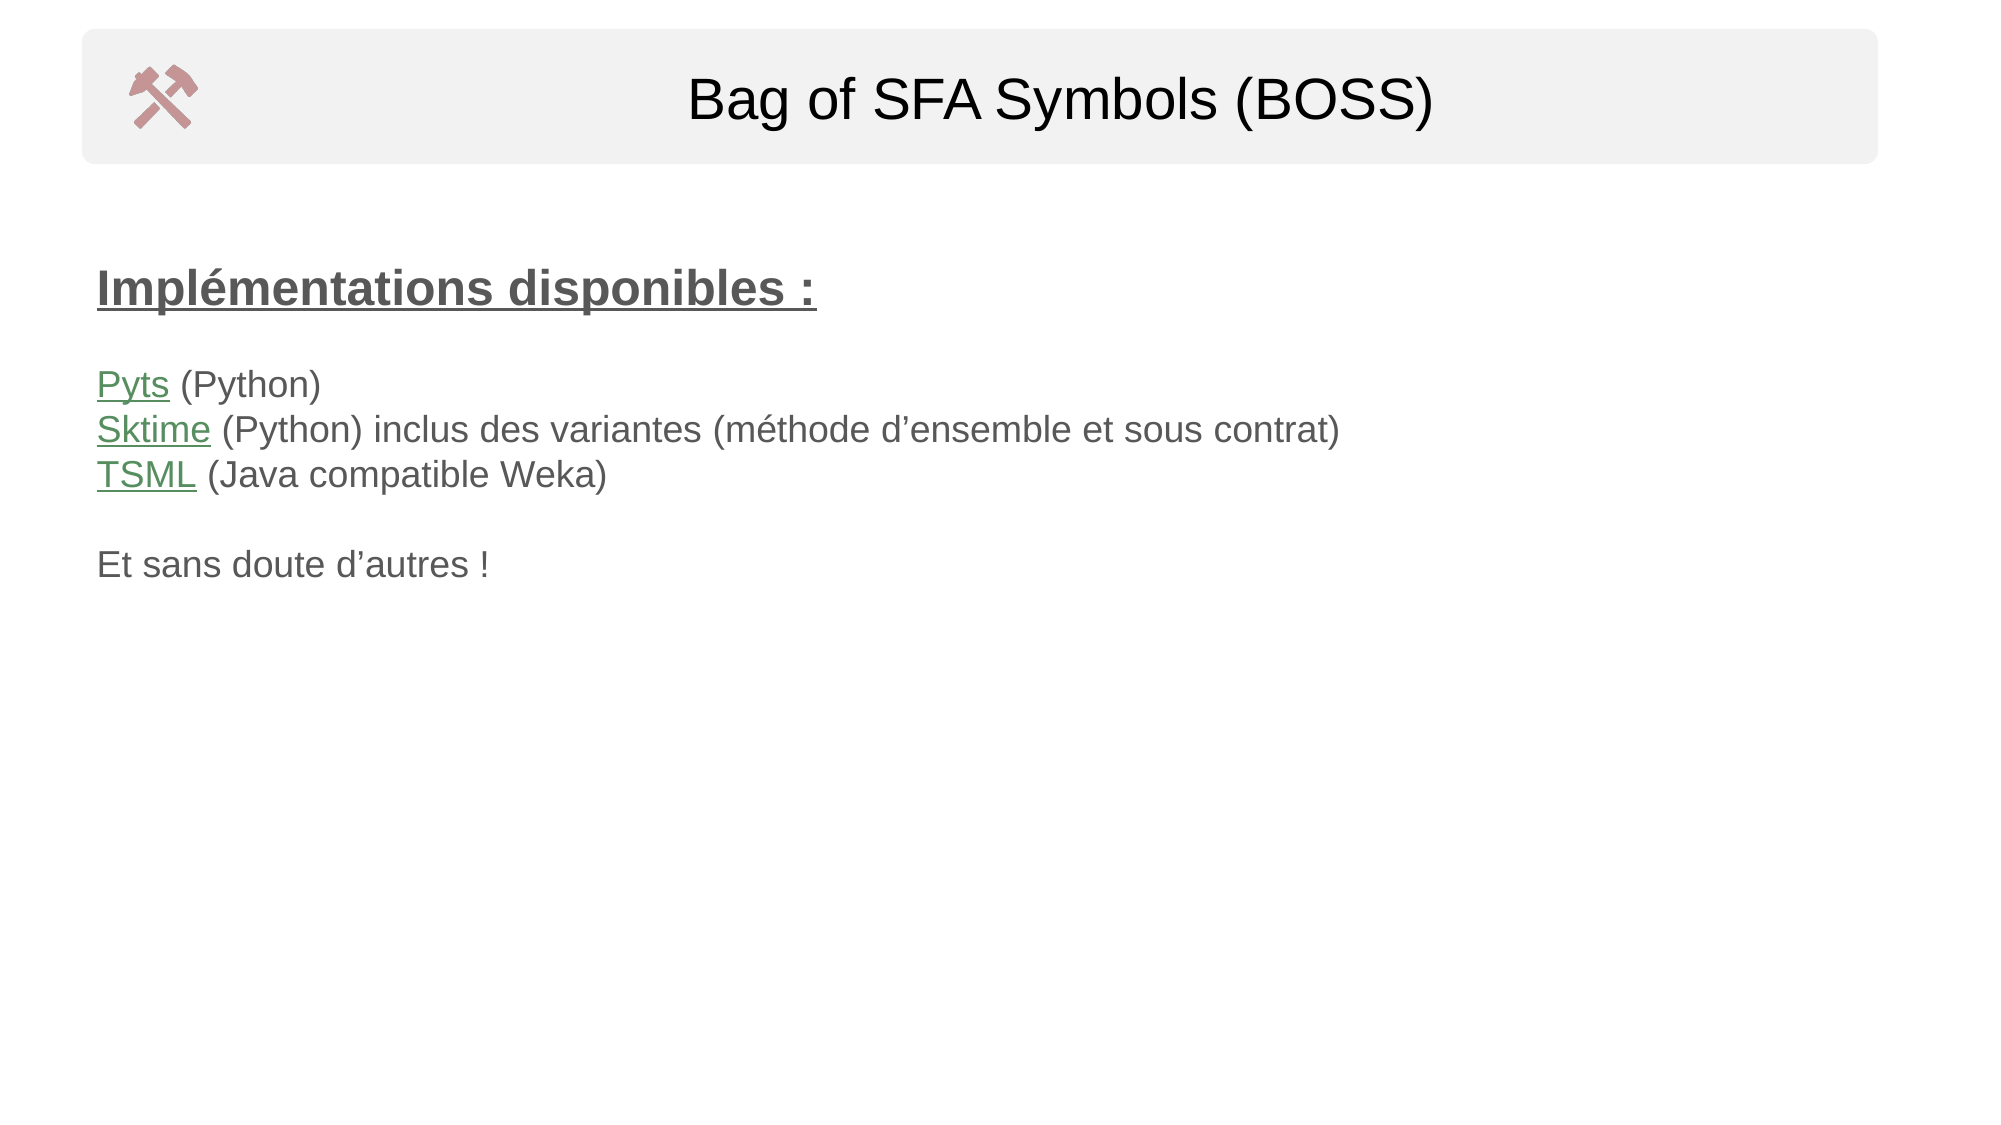

Bag of SFA Symbols (BOSS)

Implémentations disponibles :

Pyts (Python)
Sktime (Python) inclus des variantes (méthode d’ensemble et sous contrat)
TSML (Java compatible Weka)

Et sans doute d’autres !